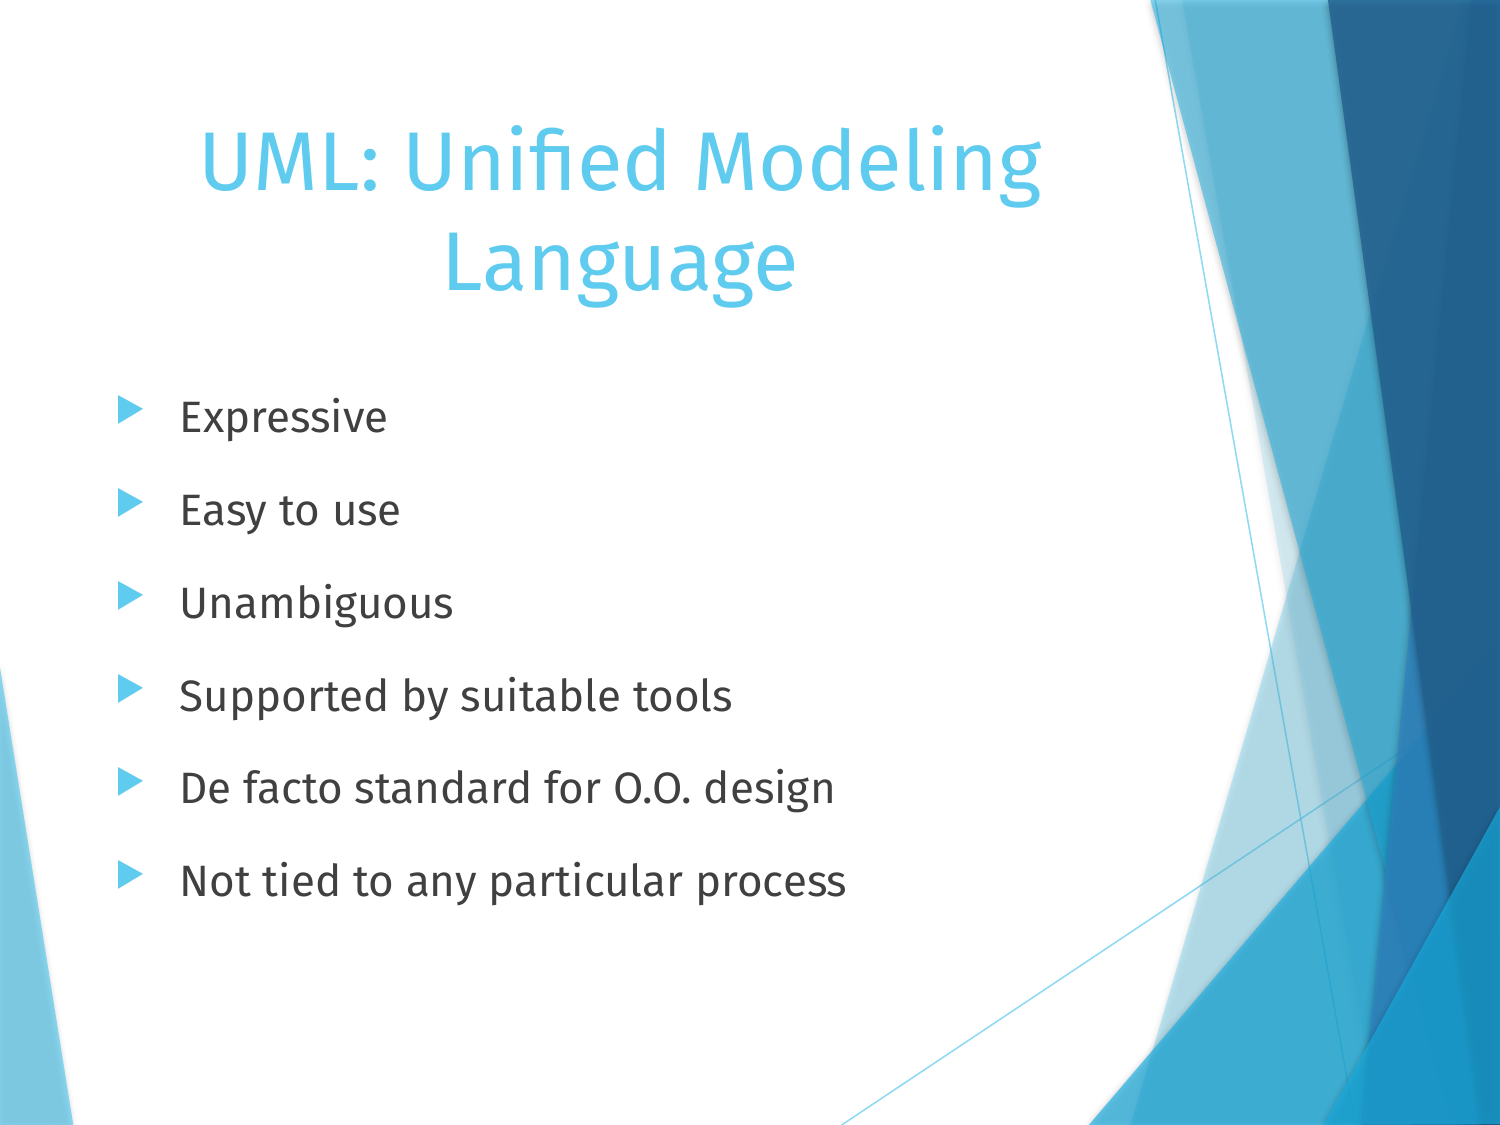

# UML: Unified Modeling Language
 Expressive
 Easy to use
 Unambiguous
 Supported by suitable tools
 De facto standard for O.O. design
 Not tied to any particular process